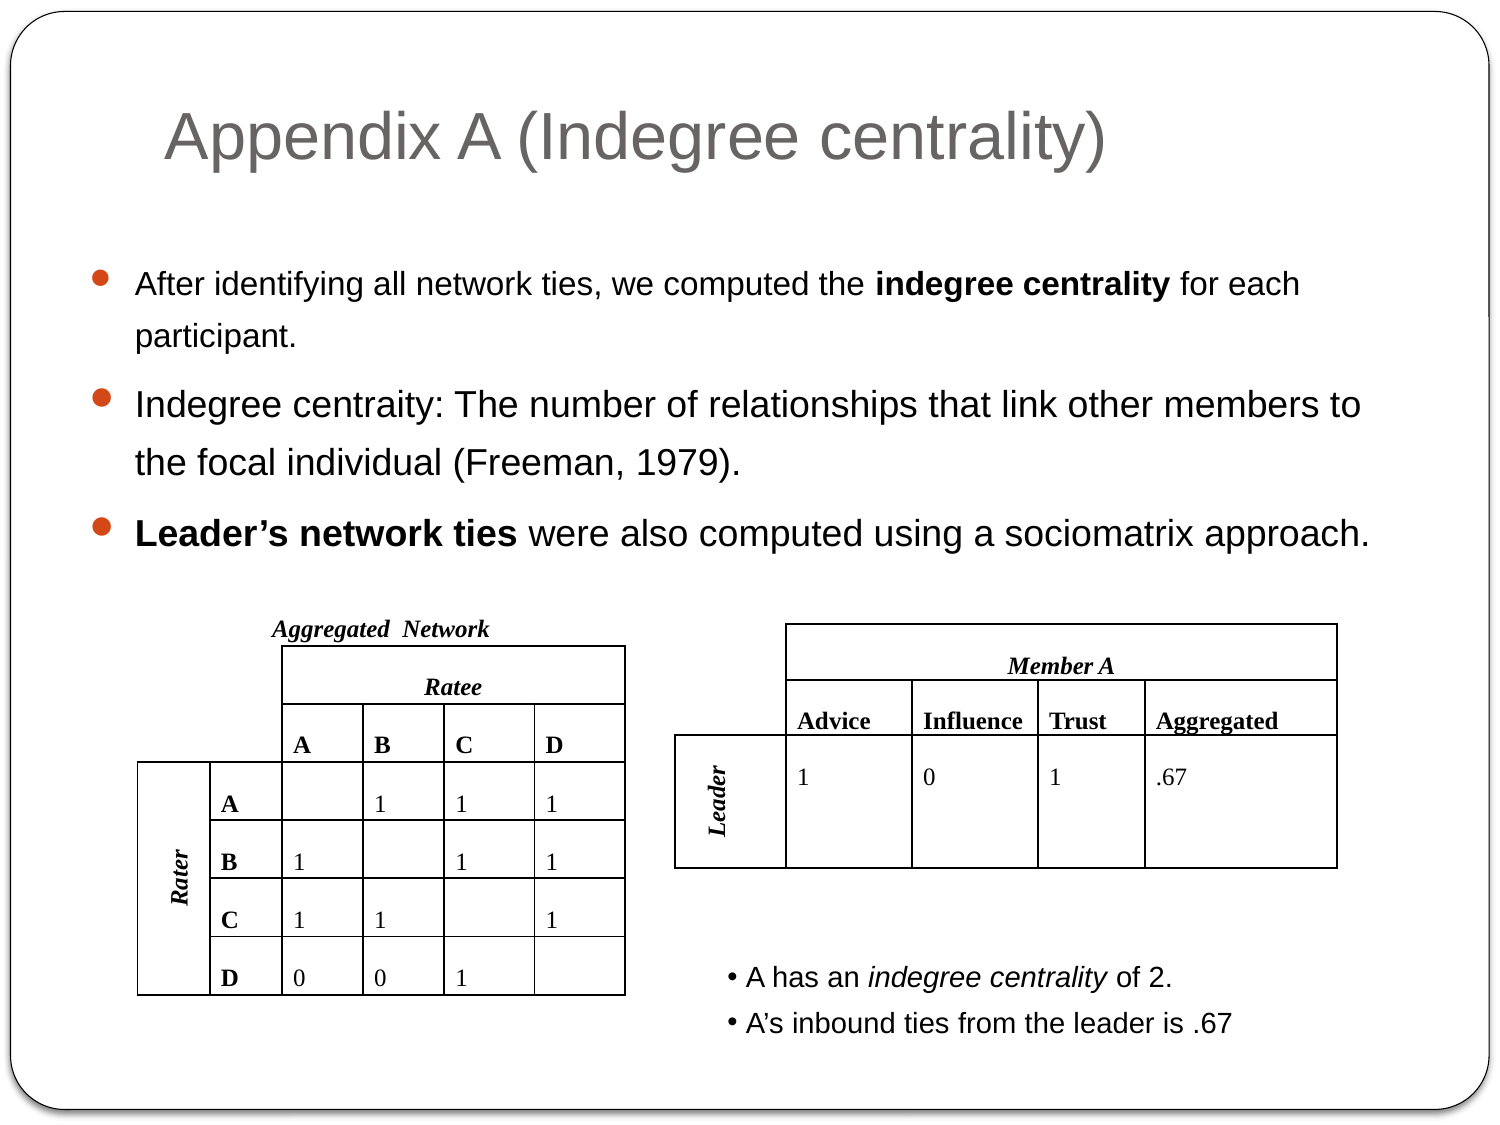

# Appendix A (Indegree centrality)
After identifying all network ties, we computed the indegree centrality for each participant.
Indegree centraity: The number of relationships that link other members to the focal individual (Freeman, 1979).
Leader’s network ties were also computed using a sociomatrix approach.

| Aggregated Network |  |  |  |  |  |
| --- | --- | --- | --- | --- | --- |
|  |  | Ratee |  |  |  |
|  |  | A | B | C | D |
| Rater | A |  | 1 | 1 | 1 |
|  | B | 1 |  | 1 | 1 |
|  | C | 1 | 1 |  | 1 |
|  | D | 0 | 0 | 1 |  |
|  |  |  |  |  |
| --- | --- | --- | --- | --- |
|  | Member A |  |  |  |
|  | Advice | Influence | Trust | Aggregated |
| Leader | 1 | 0 | 1 | .67 |
 A has an indegree centrality of 2.
 A’s inbound ties from the leader is .67